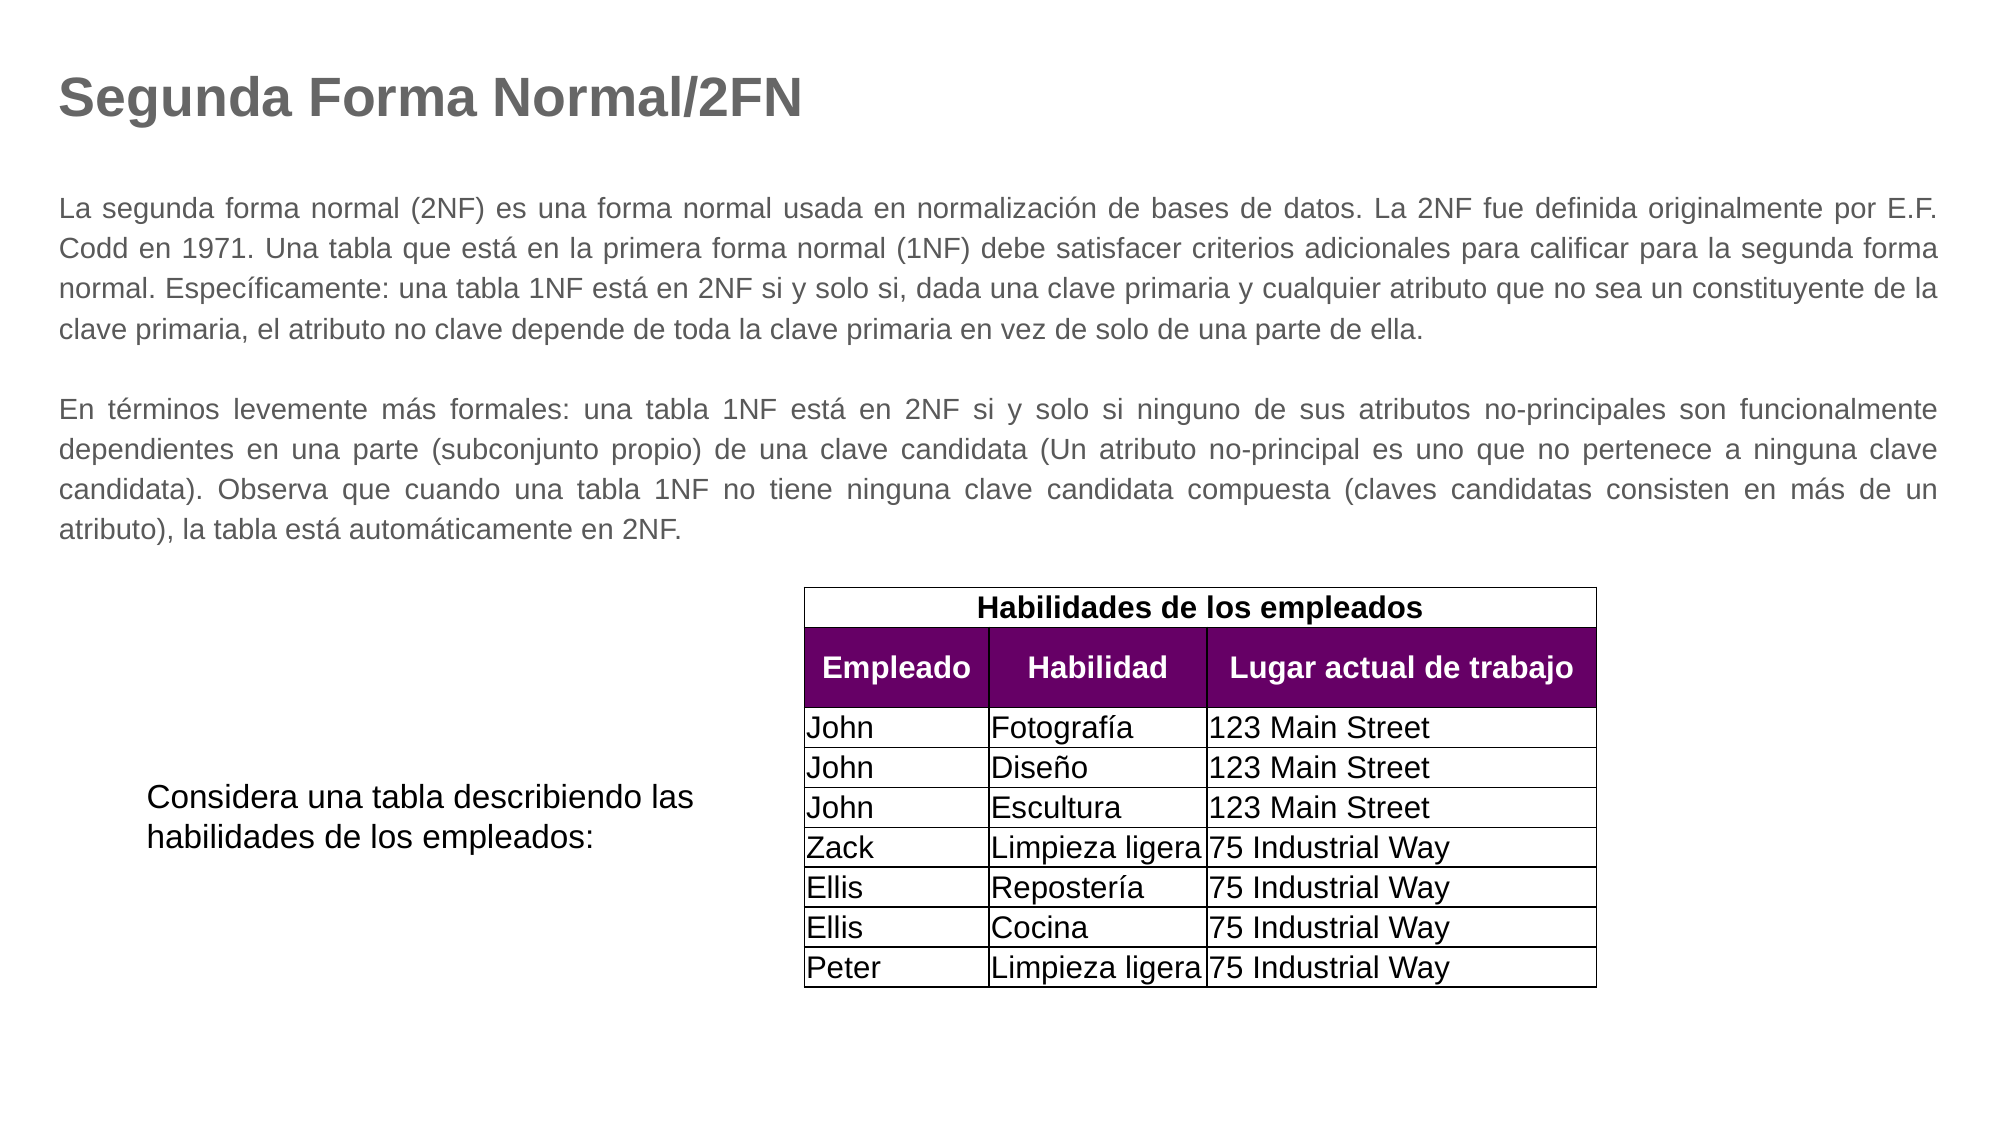

# Segunda Forma Normal/2FN
La segunda forma normal (2NF) es una forma normal usada en normalización de bases de datos. La 2NF fue definida originalmente por E.F. Codd​ en 1971. Una tabla que está en la primera forma normal (1NF) debe satisfacer criterios adicionales para calificar para la segunda forma normal. Específicamente: una tabla 1NF está en 2NF si y solo si, dada una clave primaria y cualquier atributo que no sea un constituyente de la clave primaria, el atributo no clave depende de toda la clave primaria en vez de solo de una parte de ella.

En términos levemente más formales: una tabla 1NF está en 2NF si y solo si ninguno de sus atributos no-principales son funcionalmente dependientes en una parte (subconjunto propio) de una clave candidata (Un atributo no-principal es uno que no pertenece a ninguna clave candidata). Observa que cuando una tabla 1NF no tiene ninguna clave candidata compuesta (claves candidatas consisten en más de un atributo), la tabla está automáticamente en 2NF.
| Habilidades de los empleados |  |  |
| --- | --- | --- |
| Empleado | Habilidad | Lugar actual de trabajo |
| John | Fotografía | 123 Main Street |
| John | Diseño | 123 Main Street |
| John | Escultura | 123 Main Street |
| Zack | Limpieza ligera | 75 Industrial Way |
| Ellis | Repostería | 75 Industrial Way |
| Ellis | Cocina | 75 Industrial Way |
| Peter | Limpieza ligera | 75 Industrial Way |
Considera una tabla describiendo las habilidades de los empleados: